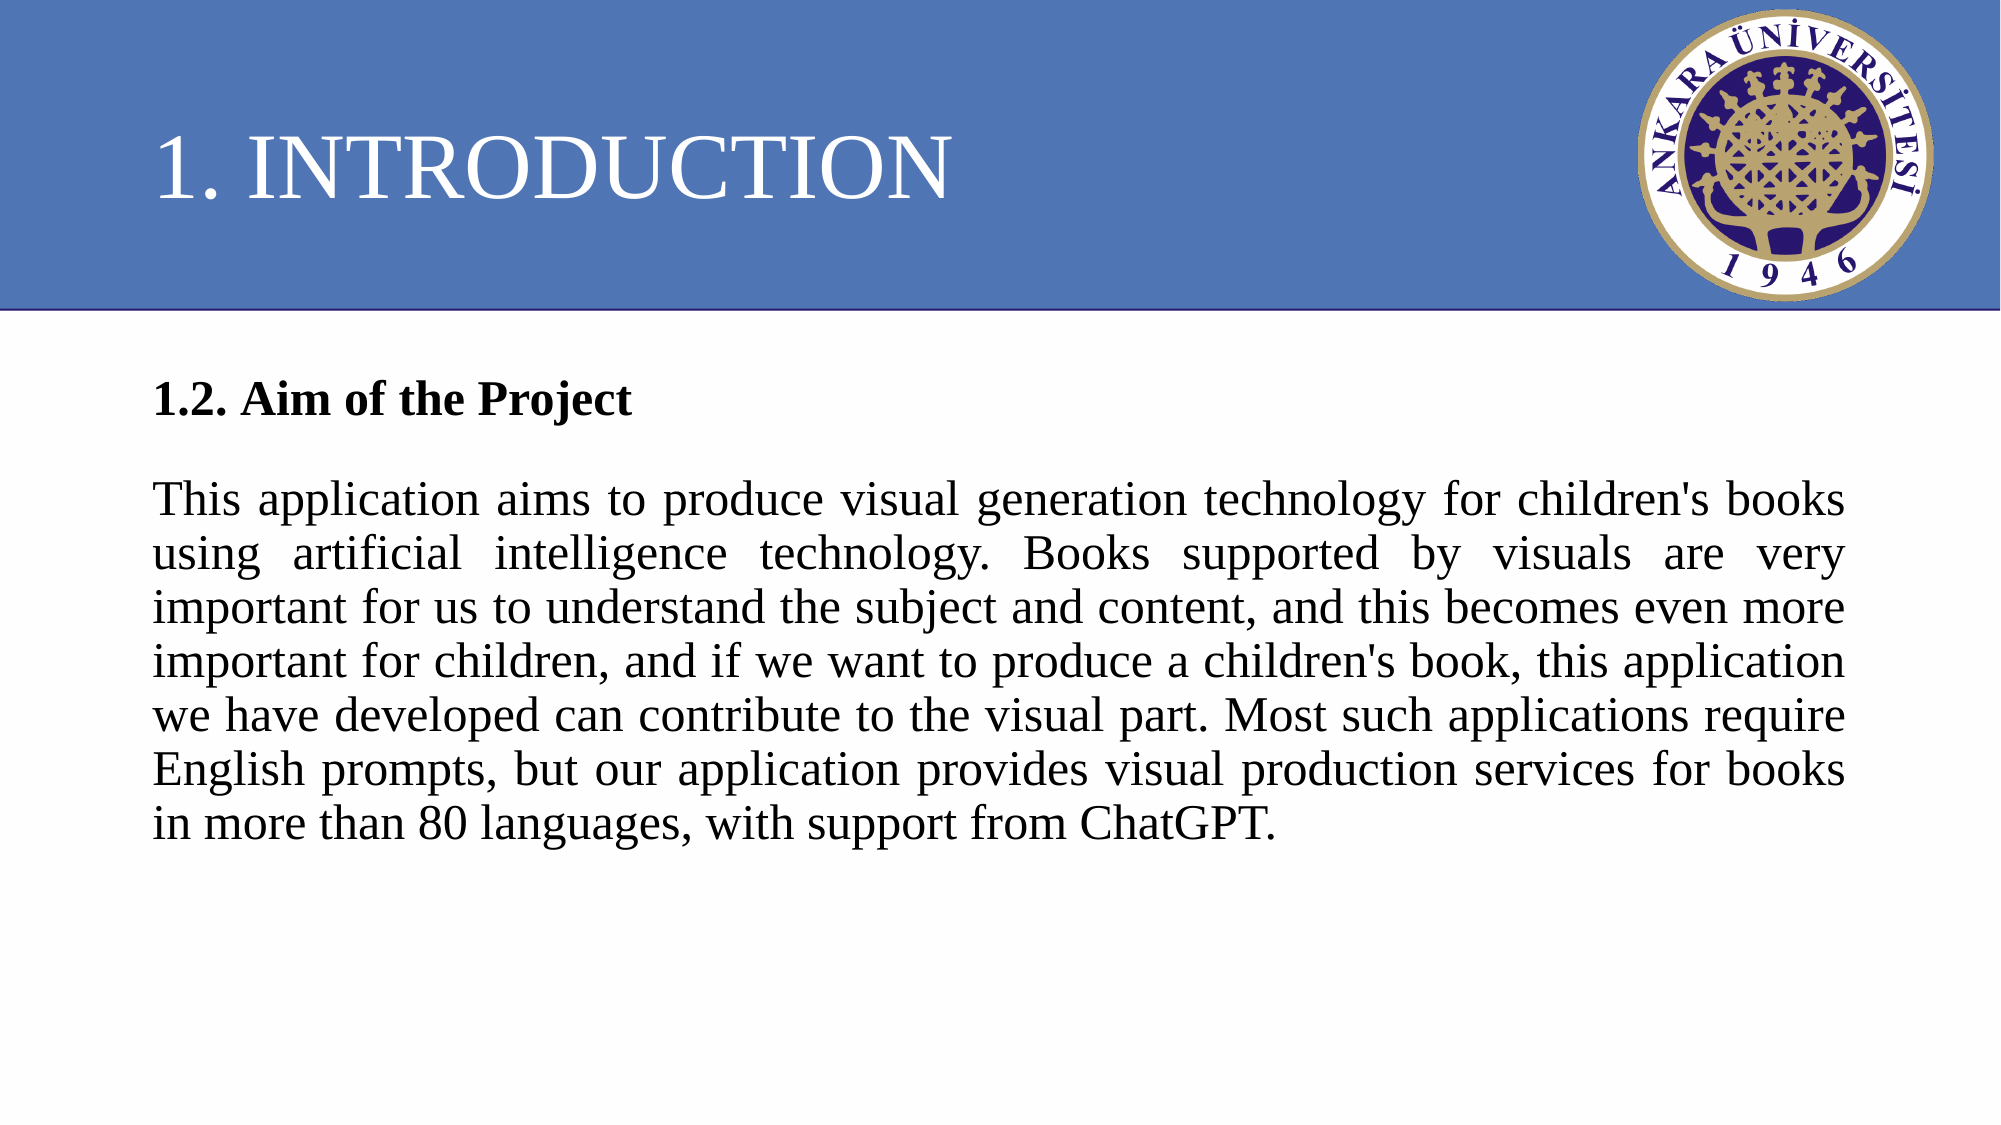

# 1. INTRODUCTION
1.2. Aim of the Project
This application aims to produce visual generation technology for children's books using artificial intelligence technology. Books supported by visuals are very important for us to understand the subject and content, and this becomes even more important for children, and if we want to produce a children's book, this application we have developed can contribute to the visual part. Most such applications require English prompts, but our application provides visual production services for books in more than 80 languages, with support from ChatGPT.